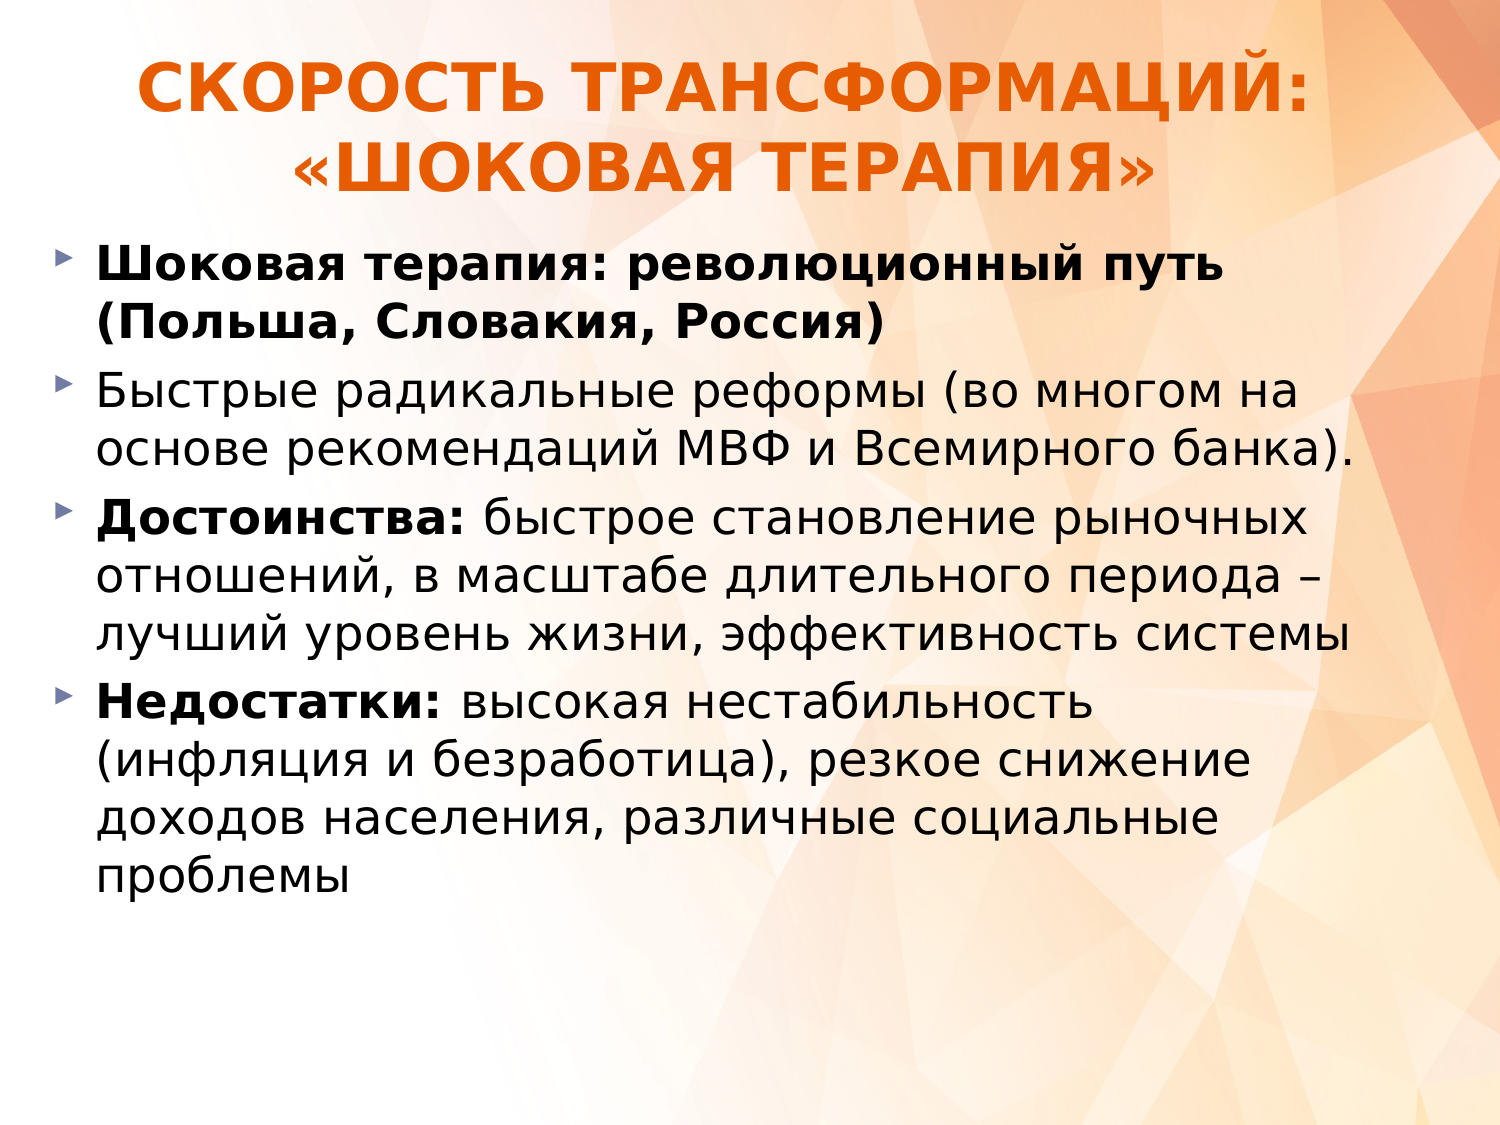

# СКОРОСТЬ ТРАНСФОРМАЦИЙ: «ШОКОВАЯ ТЕРАПИЯ»
Шоковая терапия: революционный путь (Польша, Словакия, Россия)
Быстрые радикальные реформы (во многом на основе рекомендаций МВФ и Всемирного банка).
Достоинства: быстрое становление рыночных отношений, в масштабе длительного периода – лучший уровень жизни, эффективность системы
Недостатки: высокая нестабильность (инфляция и безработица), резкое снижение доходов населения, различные социальные проблемы